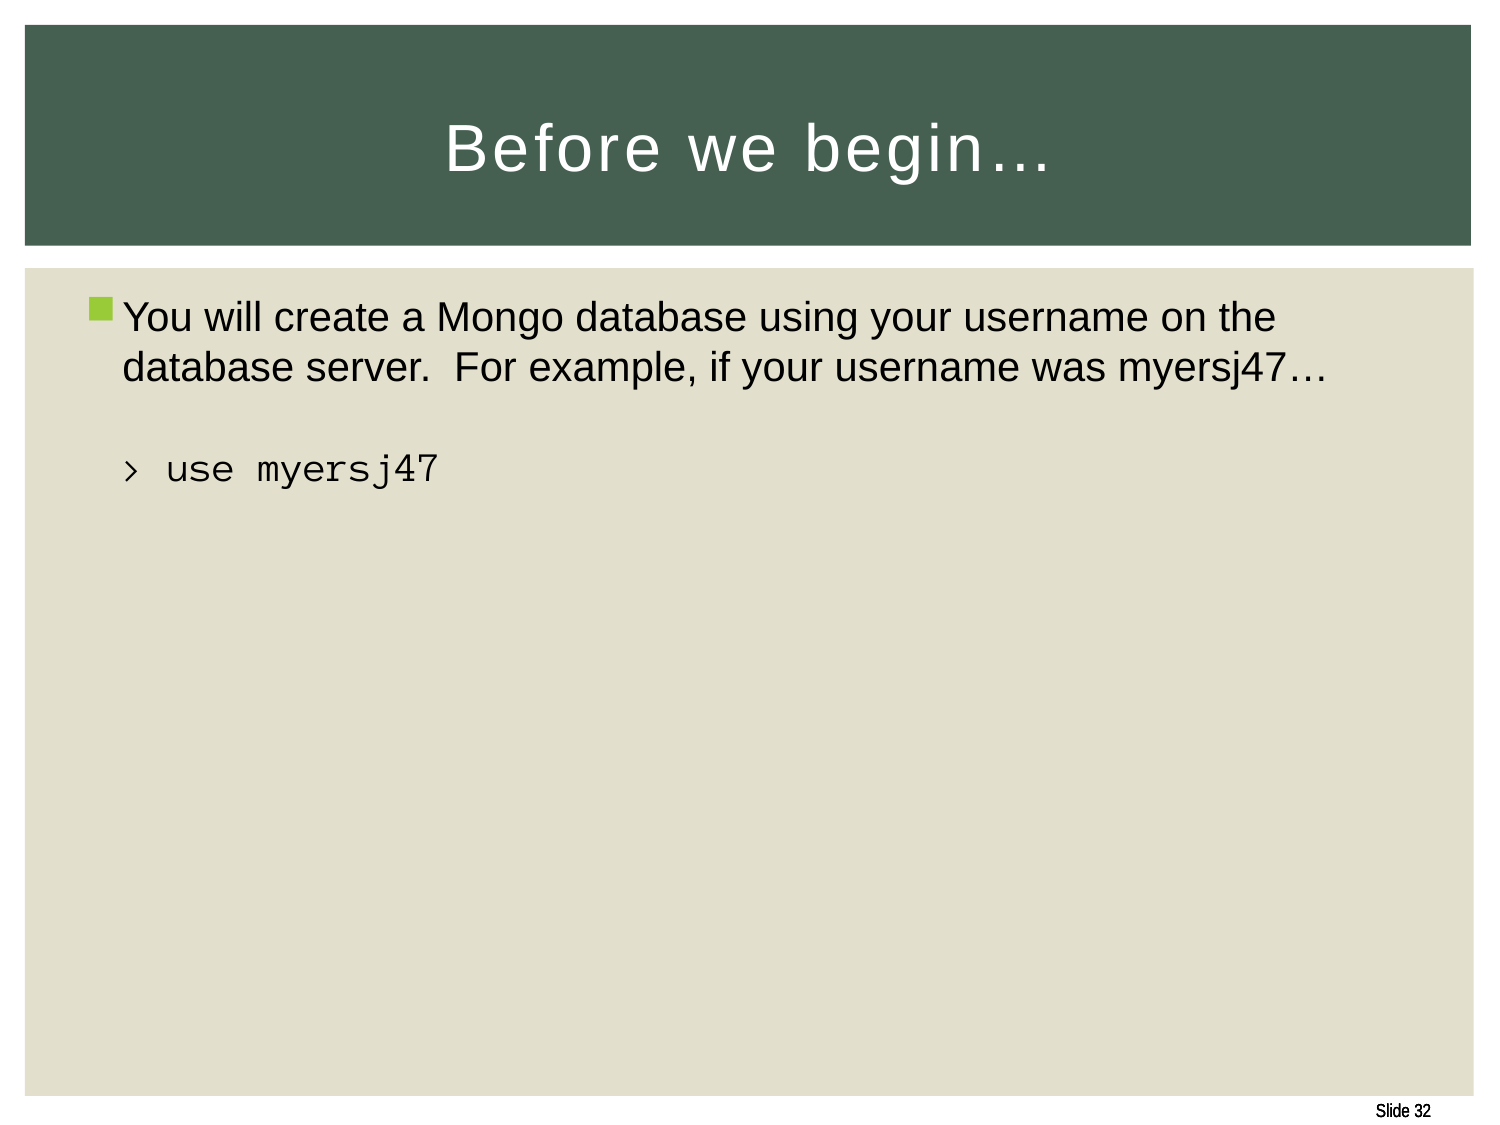

# Before we begin…
You will create a Mongo database using your username on the database server.  For example, if your username was myersj47…
> use myersj47